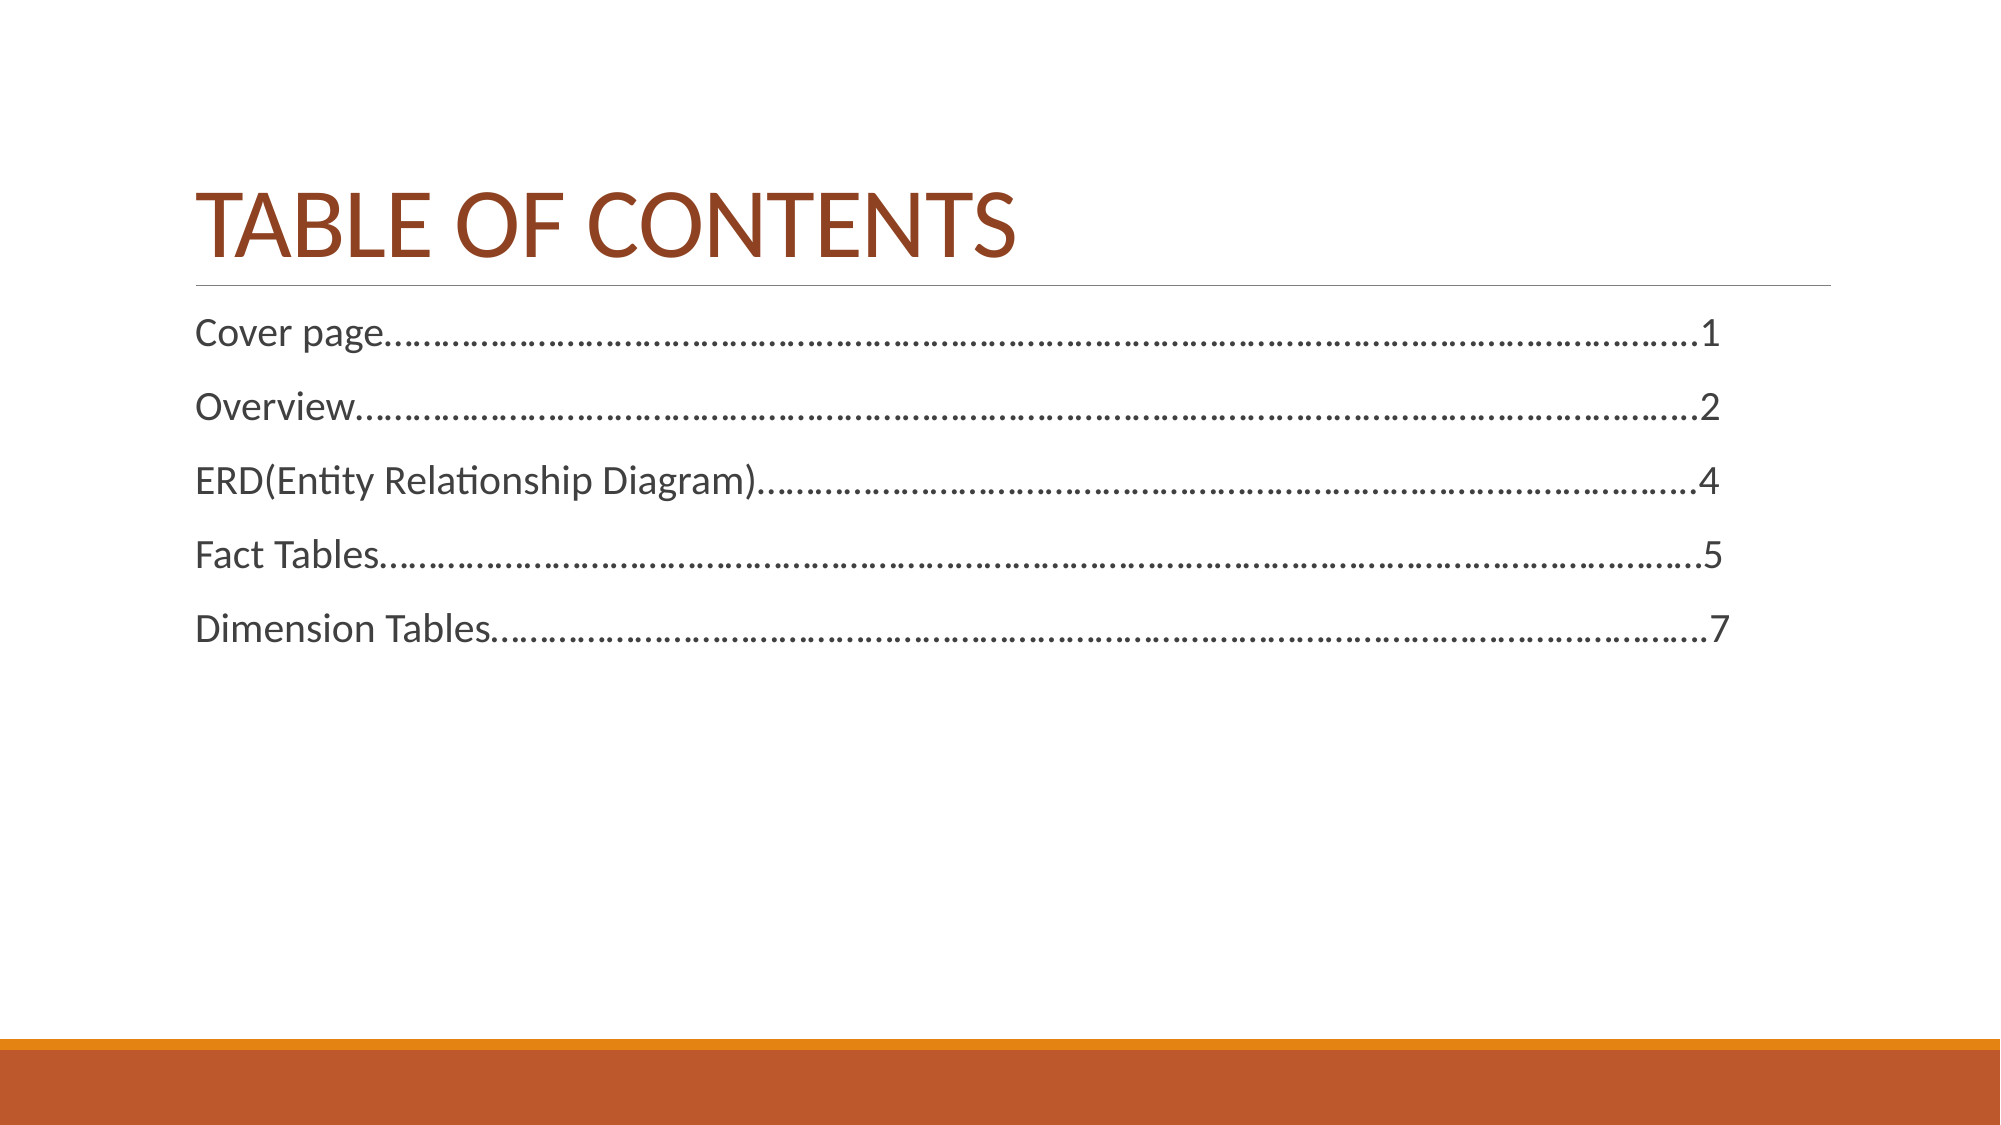

# TABLE OF CONTENTS
Cover page………………………………………………………………………………………………………………………..1
Overview…………………………………………………………………………………………………………………………..2
ERD(Entity Relationship Diagram)……………………………………………………………………………………..4
Fact Tables…………………………………………………………………………………………………………………………5
Dimension Tables……………………………………………………………………………………………………………….7